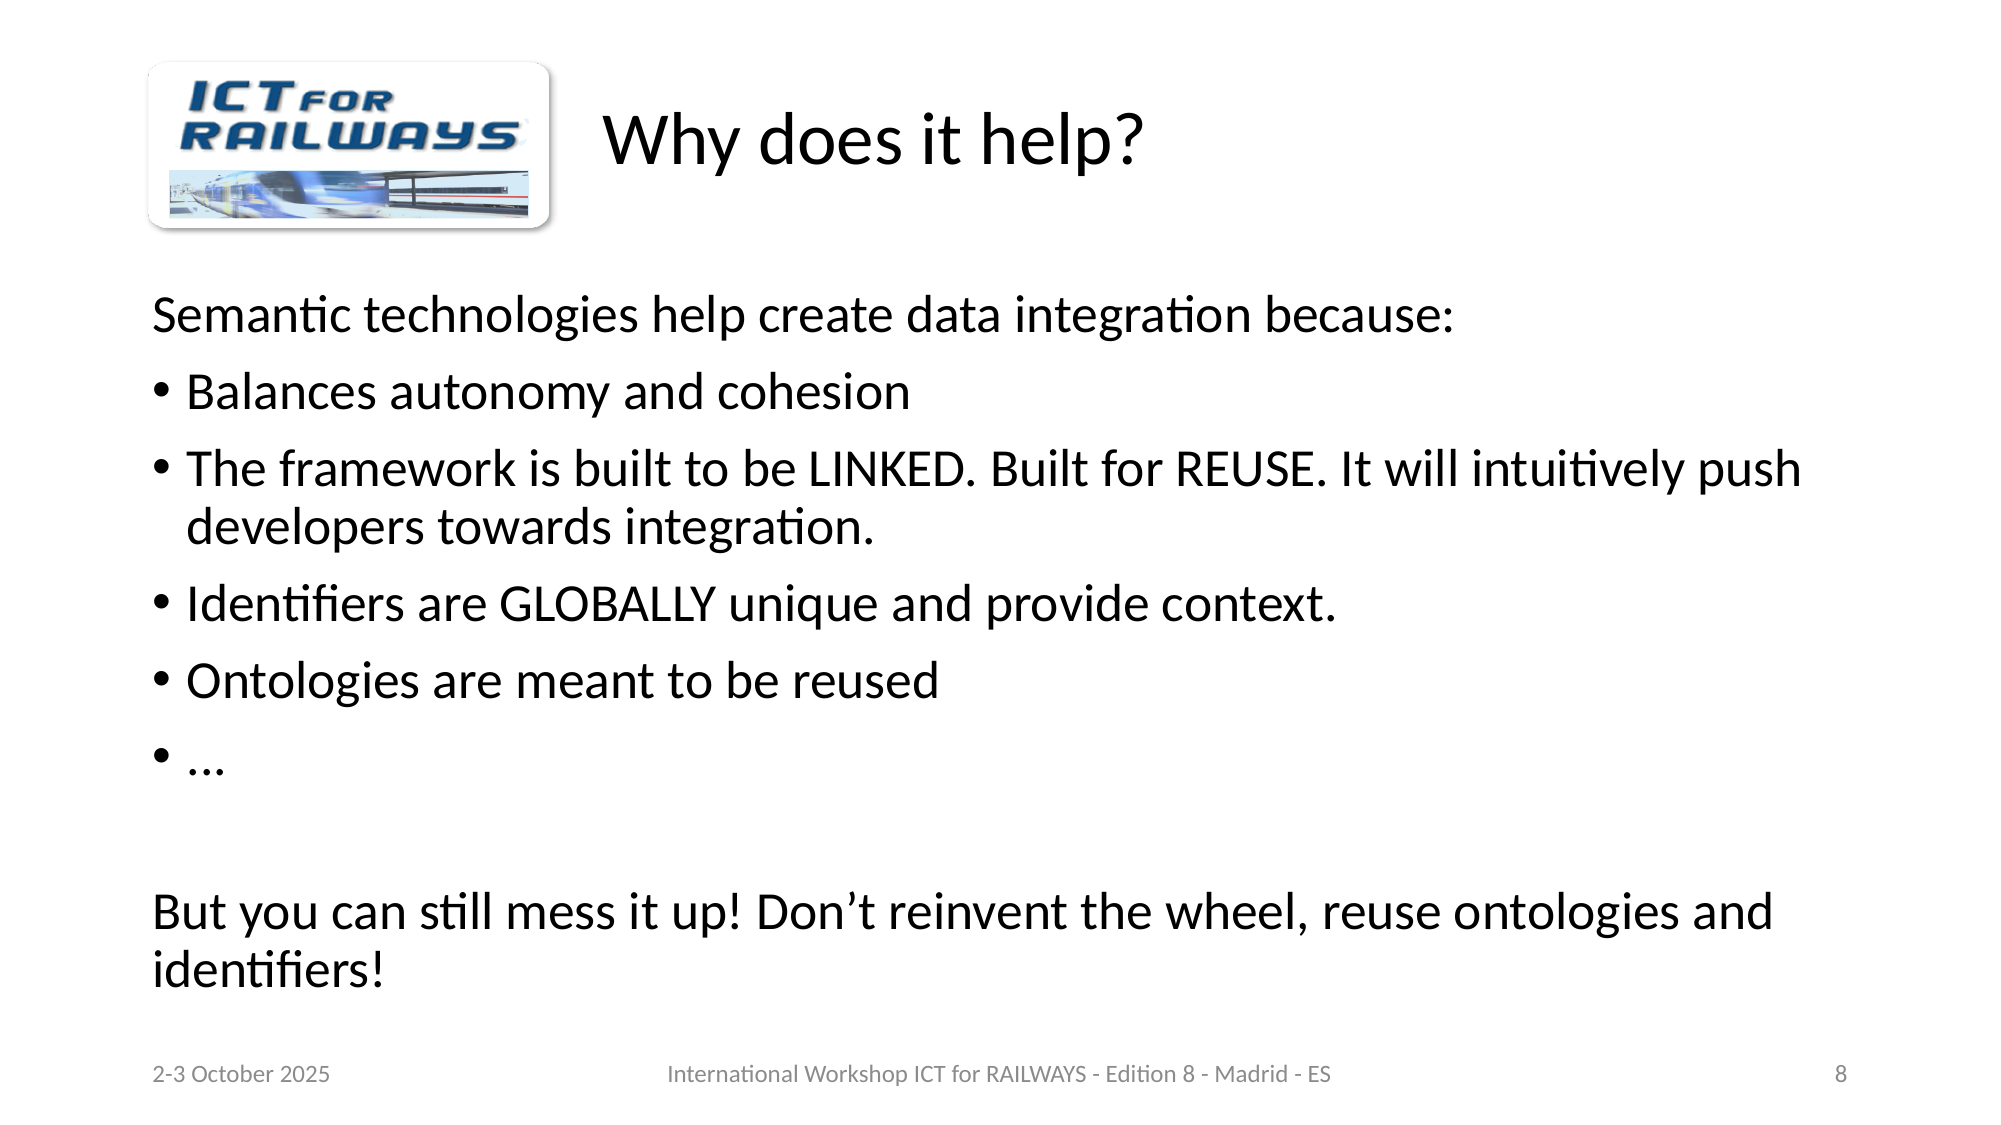

# Why does it help?
Semantic technologies help create data integration because:
Balances autonomy and cohesion
The framework is built to be LINKED. Built for REUSE. It will intuitively push developers towards integration.
Identifiers are GLOBALLY unique and provide context.
Ontologies are meant to be reused
...

But you can still mess it up! Don’t reinvent the wheel, reuse ontologies and identifiers!
2-3 October 2025
International Workshop ICT for RAILWAYS - Edition 8 - Madrid - ES
8